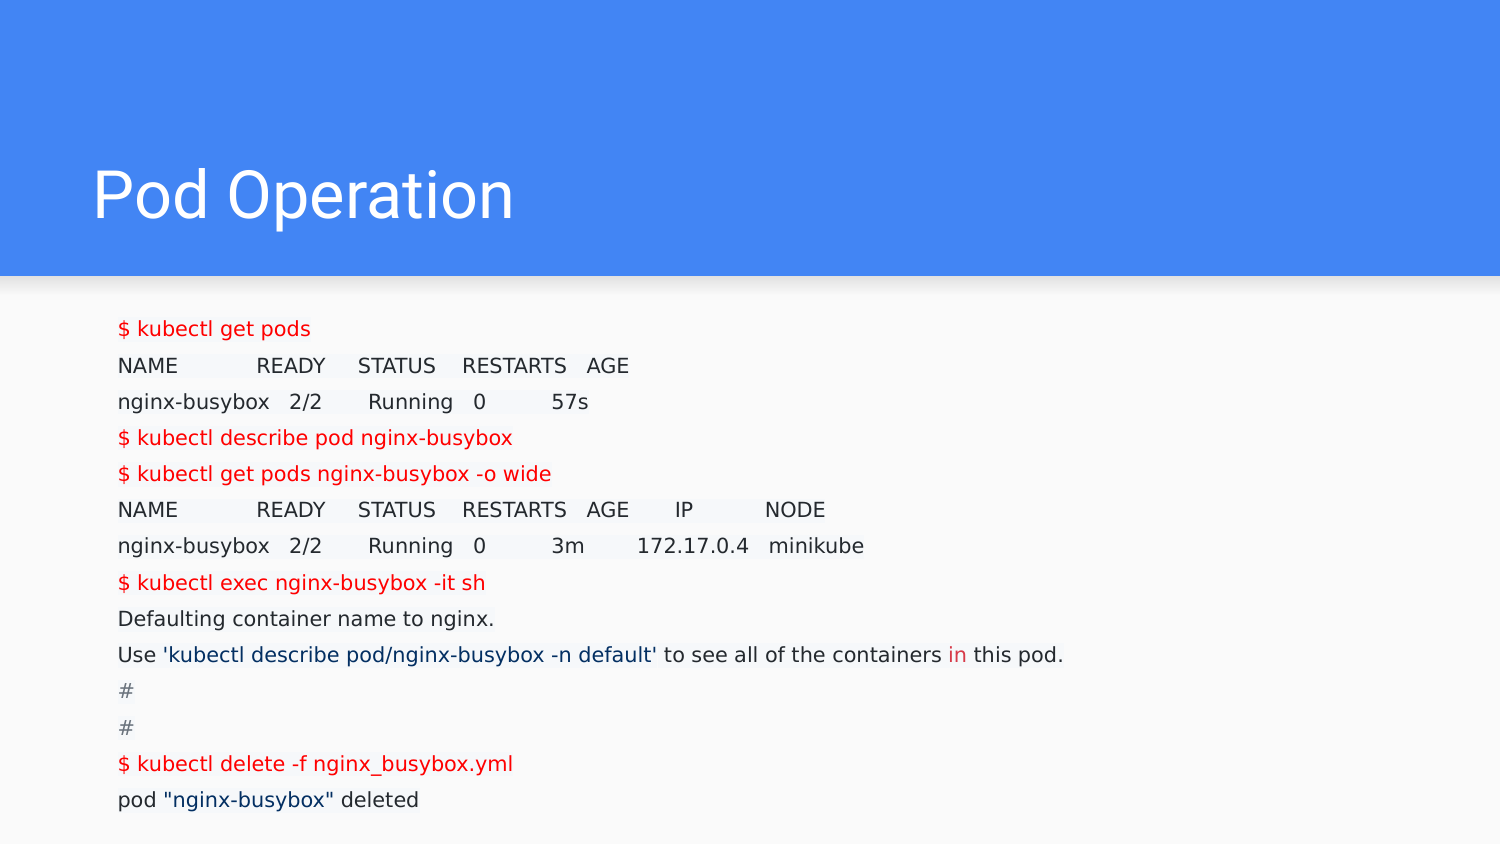

# Pod Operation
$ kubectl get pods
NAME            READY     STATUS    RESTARTS   AGE
nginx-busybox   2/2       Running   0          57s
$ kubectl describe pod nginx-busybox
$ kubectl get pods nginx-busybox -o wide
NAME            READY     STATUS    RESTARTS   AGE       IP           NODE
nginx-busybox   2/2       Running   0          3m        172.17.0.4   minikube
$ kubectl exec nginx-busybox -it sh
Defaulting container name to nginx.
Use 'kubectl describe pod/nginx-busybox -n default' to see all of the containers in this pod.
#
#
$ kubectl delete -f nginx_busybox.yml
pod "nginx-busybox" deleted